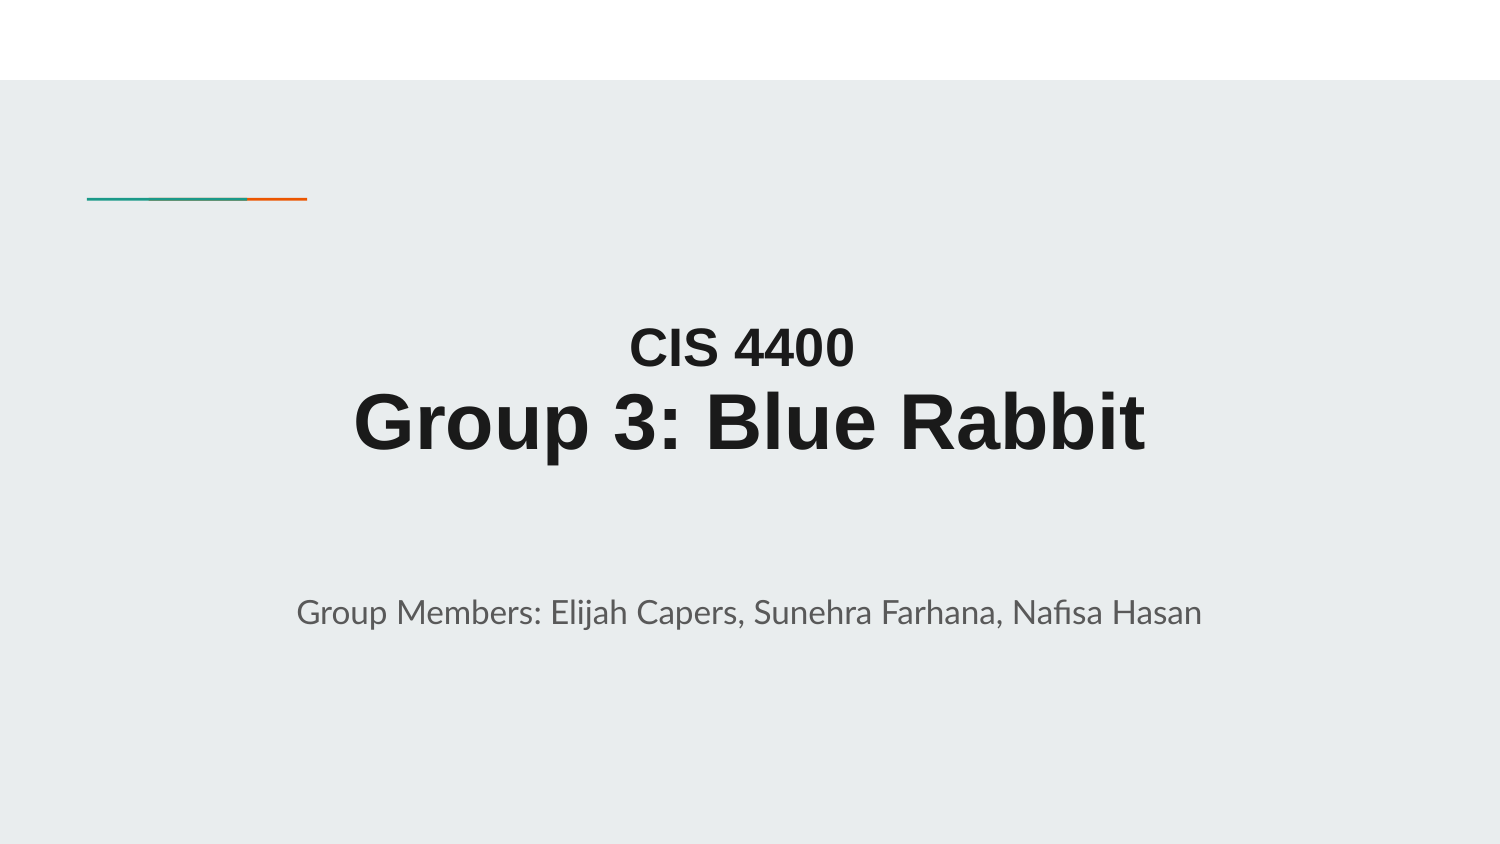

# CIS 4400
Group 3: Blue Rabbit
Group Members: Elijah Capers, Sunehra Farhana, Nafisa Hasan